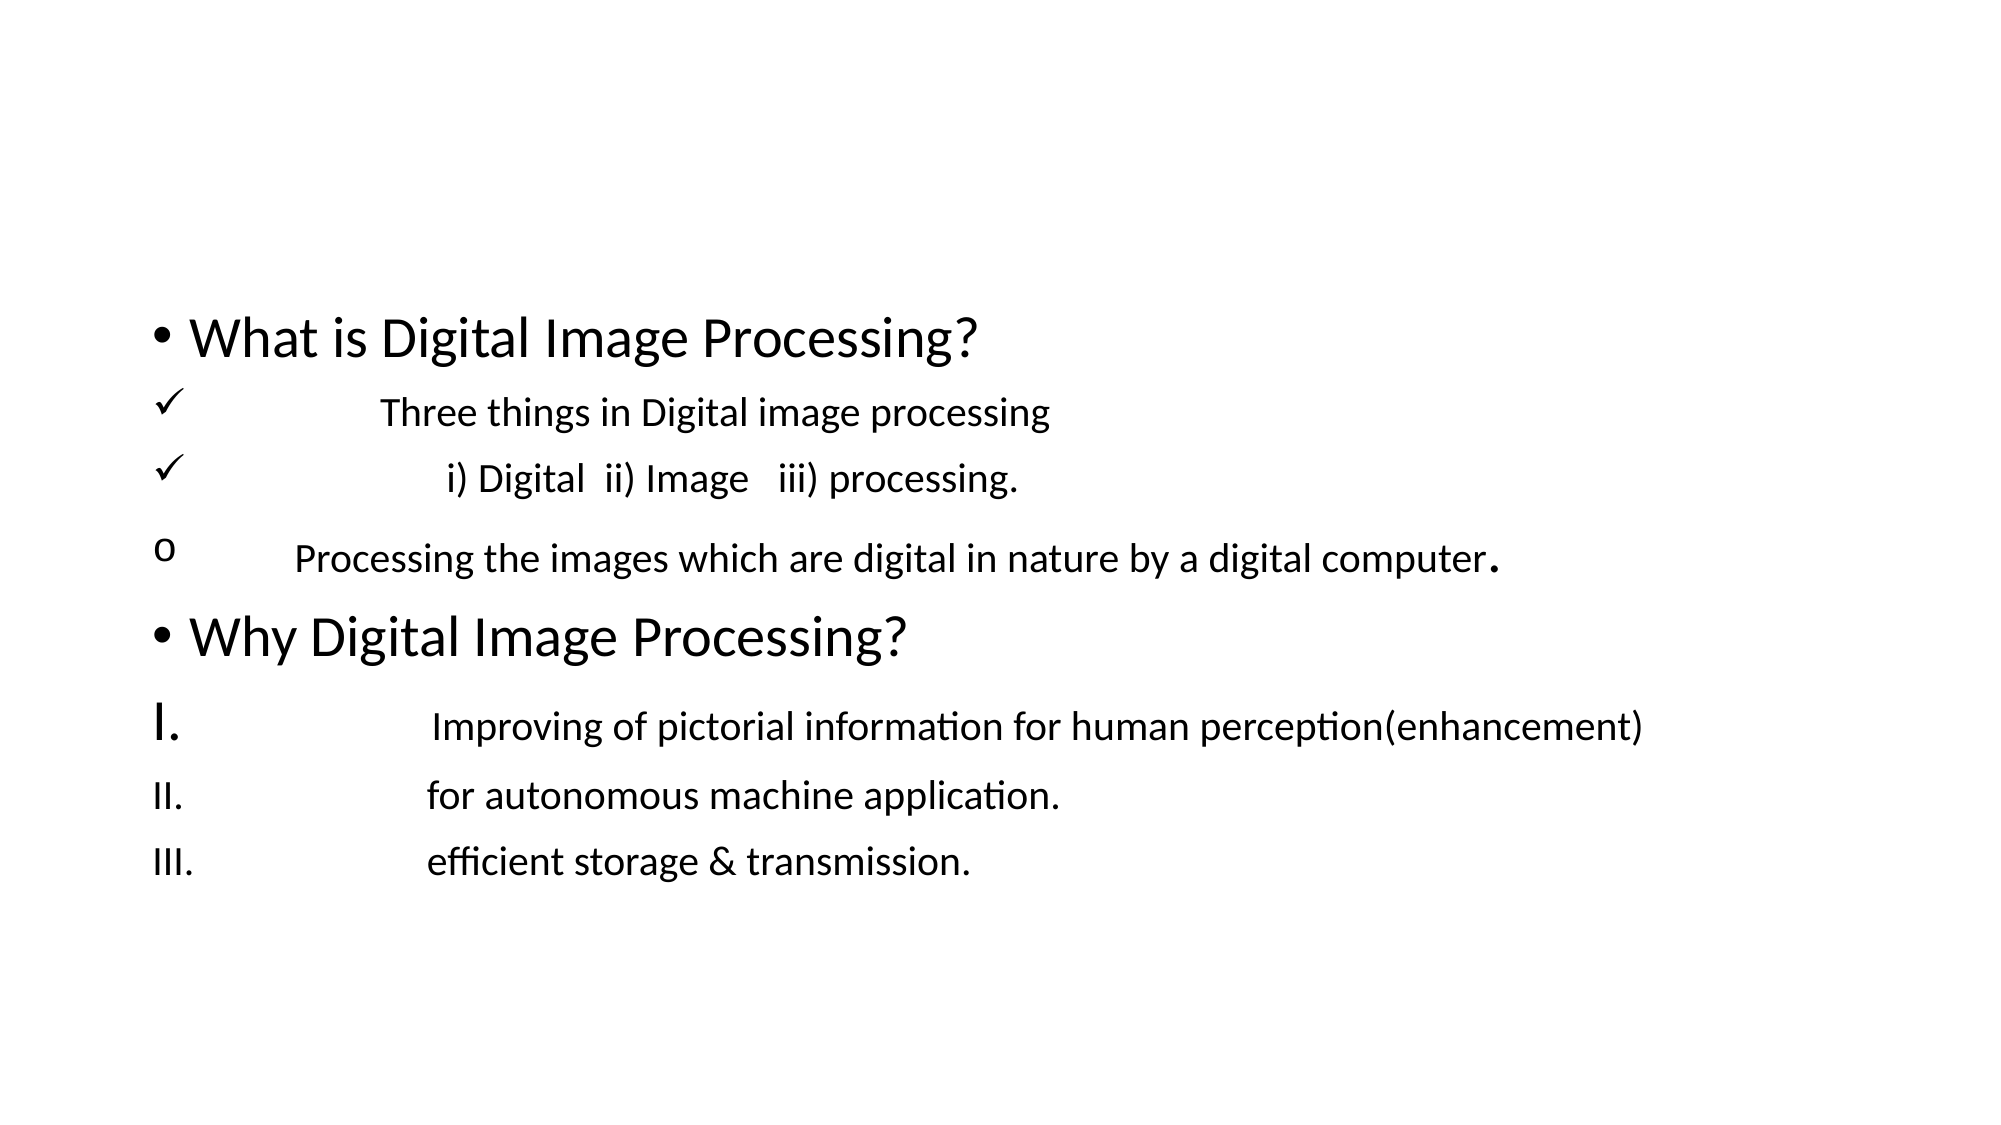

#
What is Digital Image Processing?
                    Three things in Digital image processing
                           i) Digital  ii) Image   iii) processing.
           Processing the images which are digital in nature by a digital computer.
Why Digital Image Processing?
              Improving of pictorial information for human perception(enhancement)
                    for autonomous machine application.
                    efficient storage & transmission.